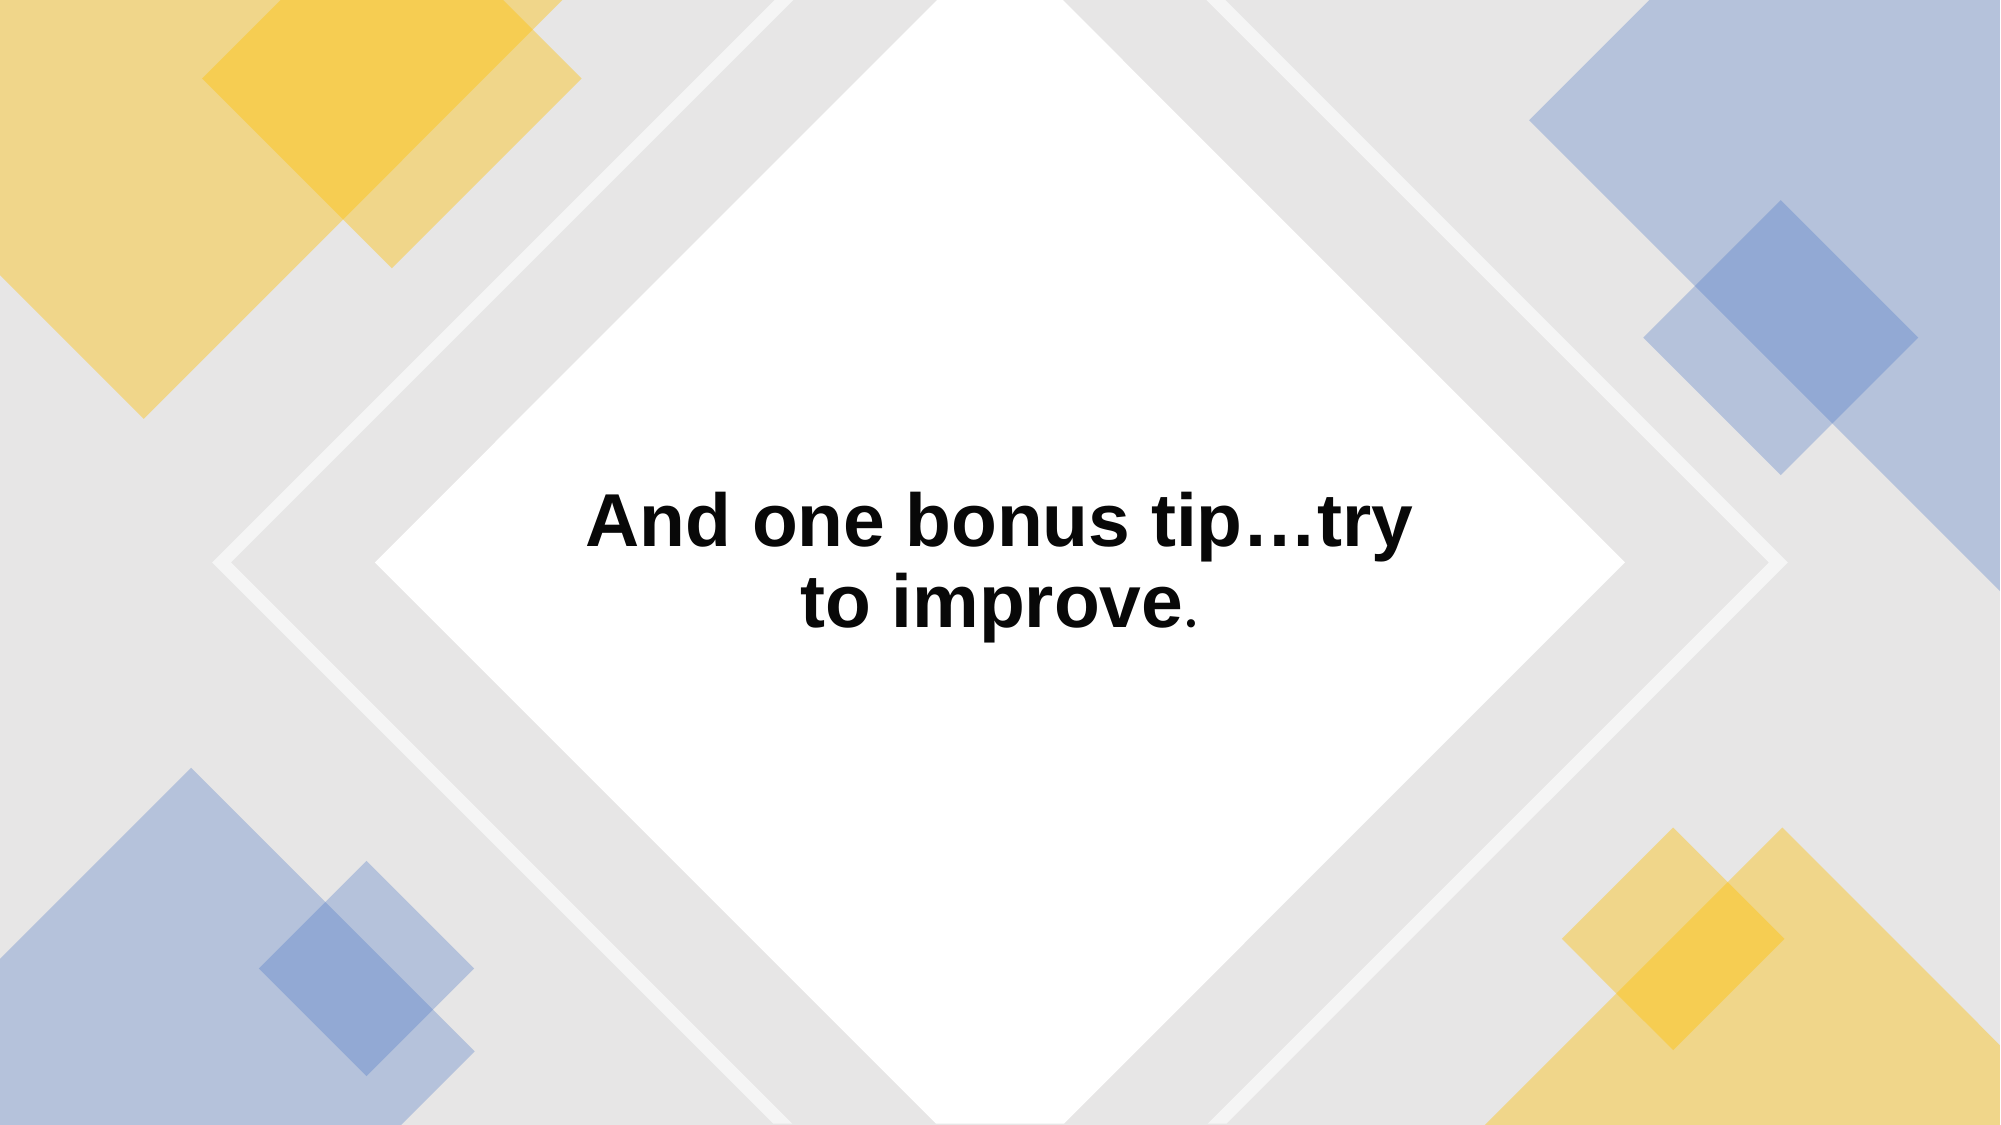

# And one bonus tip…try to improve.